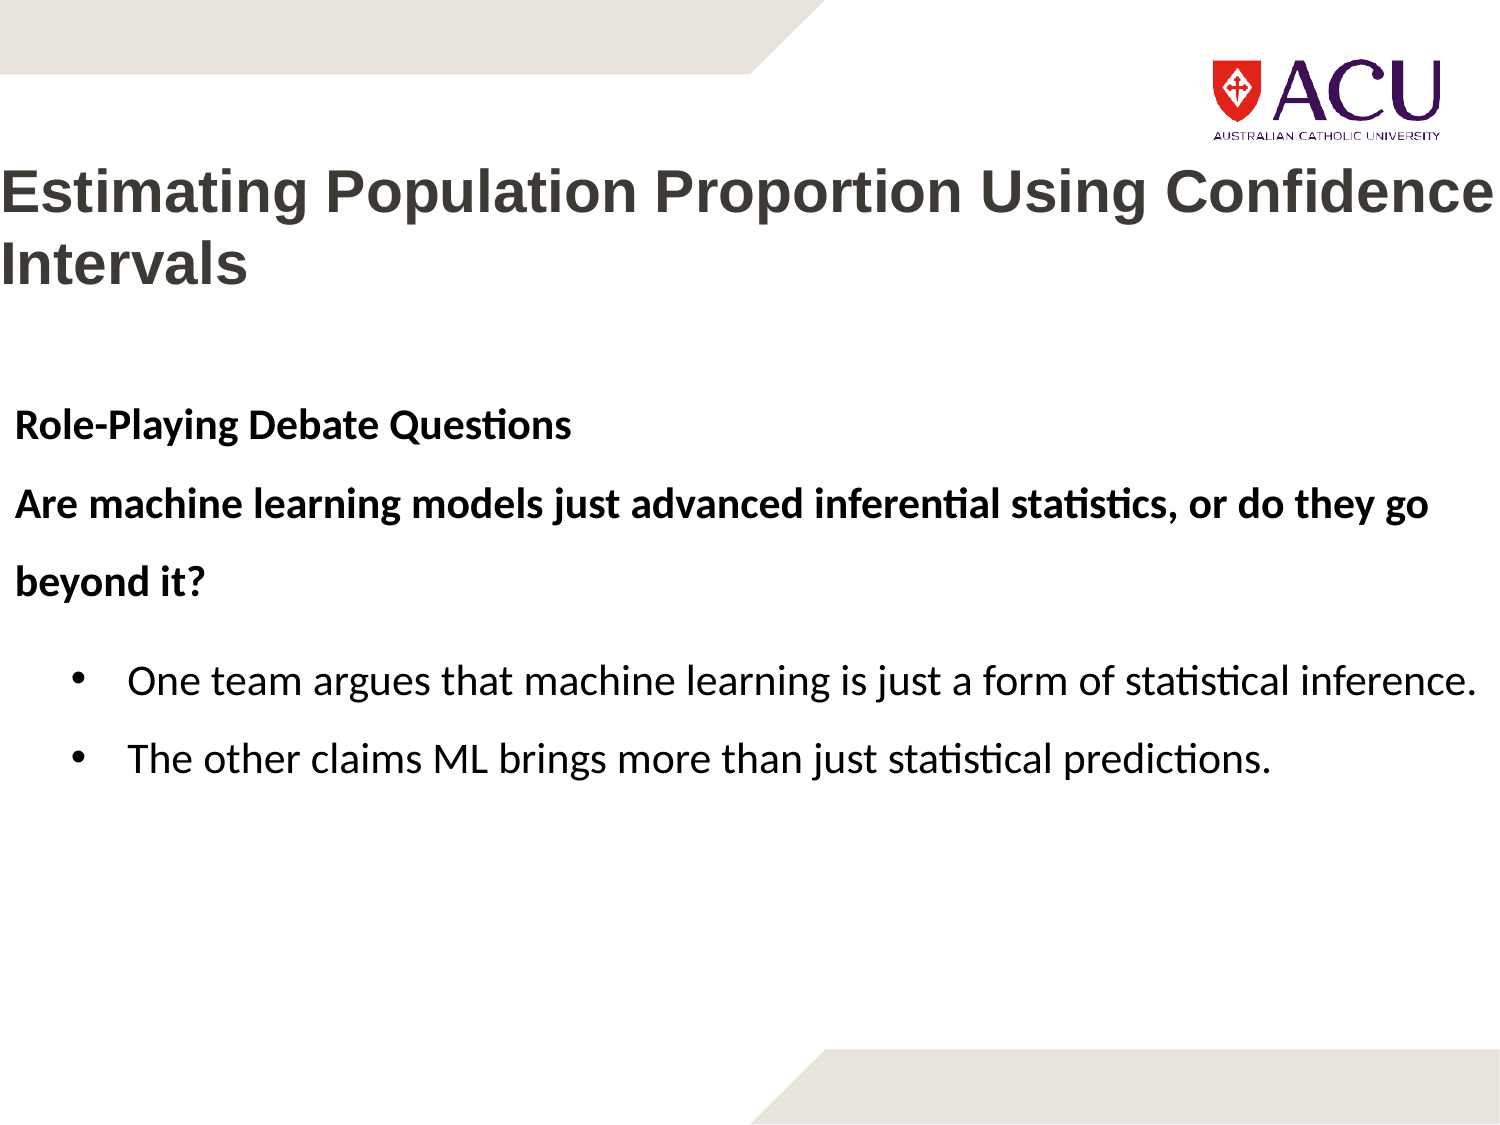

# Estimating Population Proportion Using Confidence Intervals
Role-Playing Debate Questions
Are machine learning models just advanced inferential statistics, or do they go beyond it?
One team argues that machine learning is just a form of statistical inference.
The other claims ML brings more than just statistical predictions.